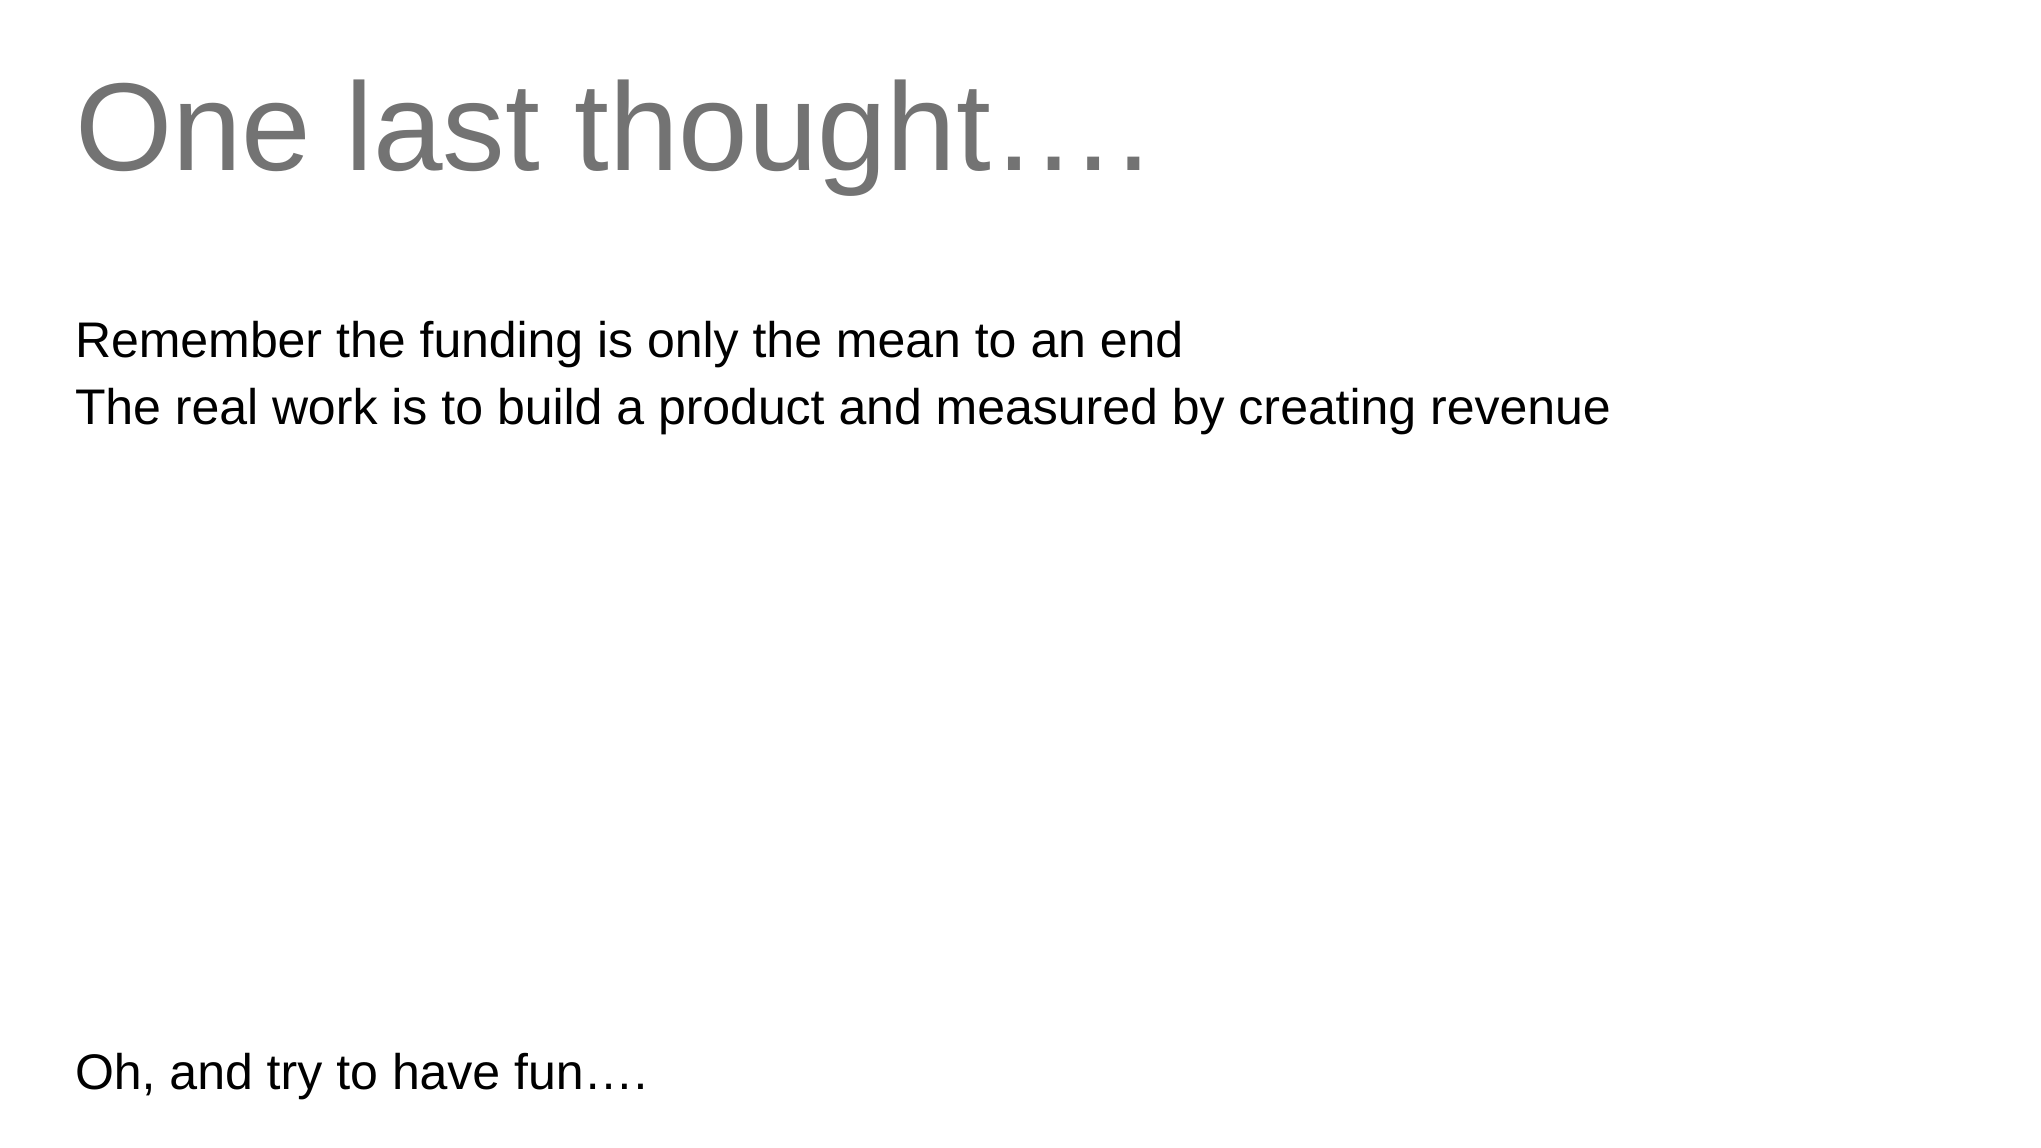

The flow of ideas, money, and equity
One last thought….
# The flow of ideas, money, and equity
Remember the funding is only the mean to an end
The real work is to build a product and measured by creating revenue

Oh, and try to have fun….